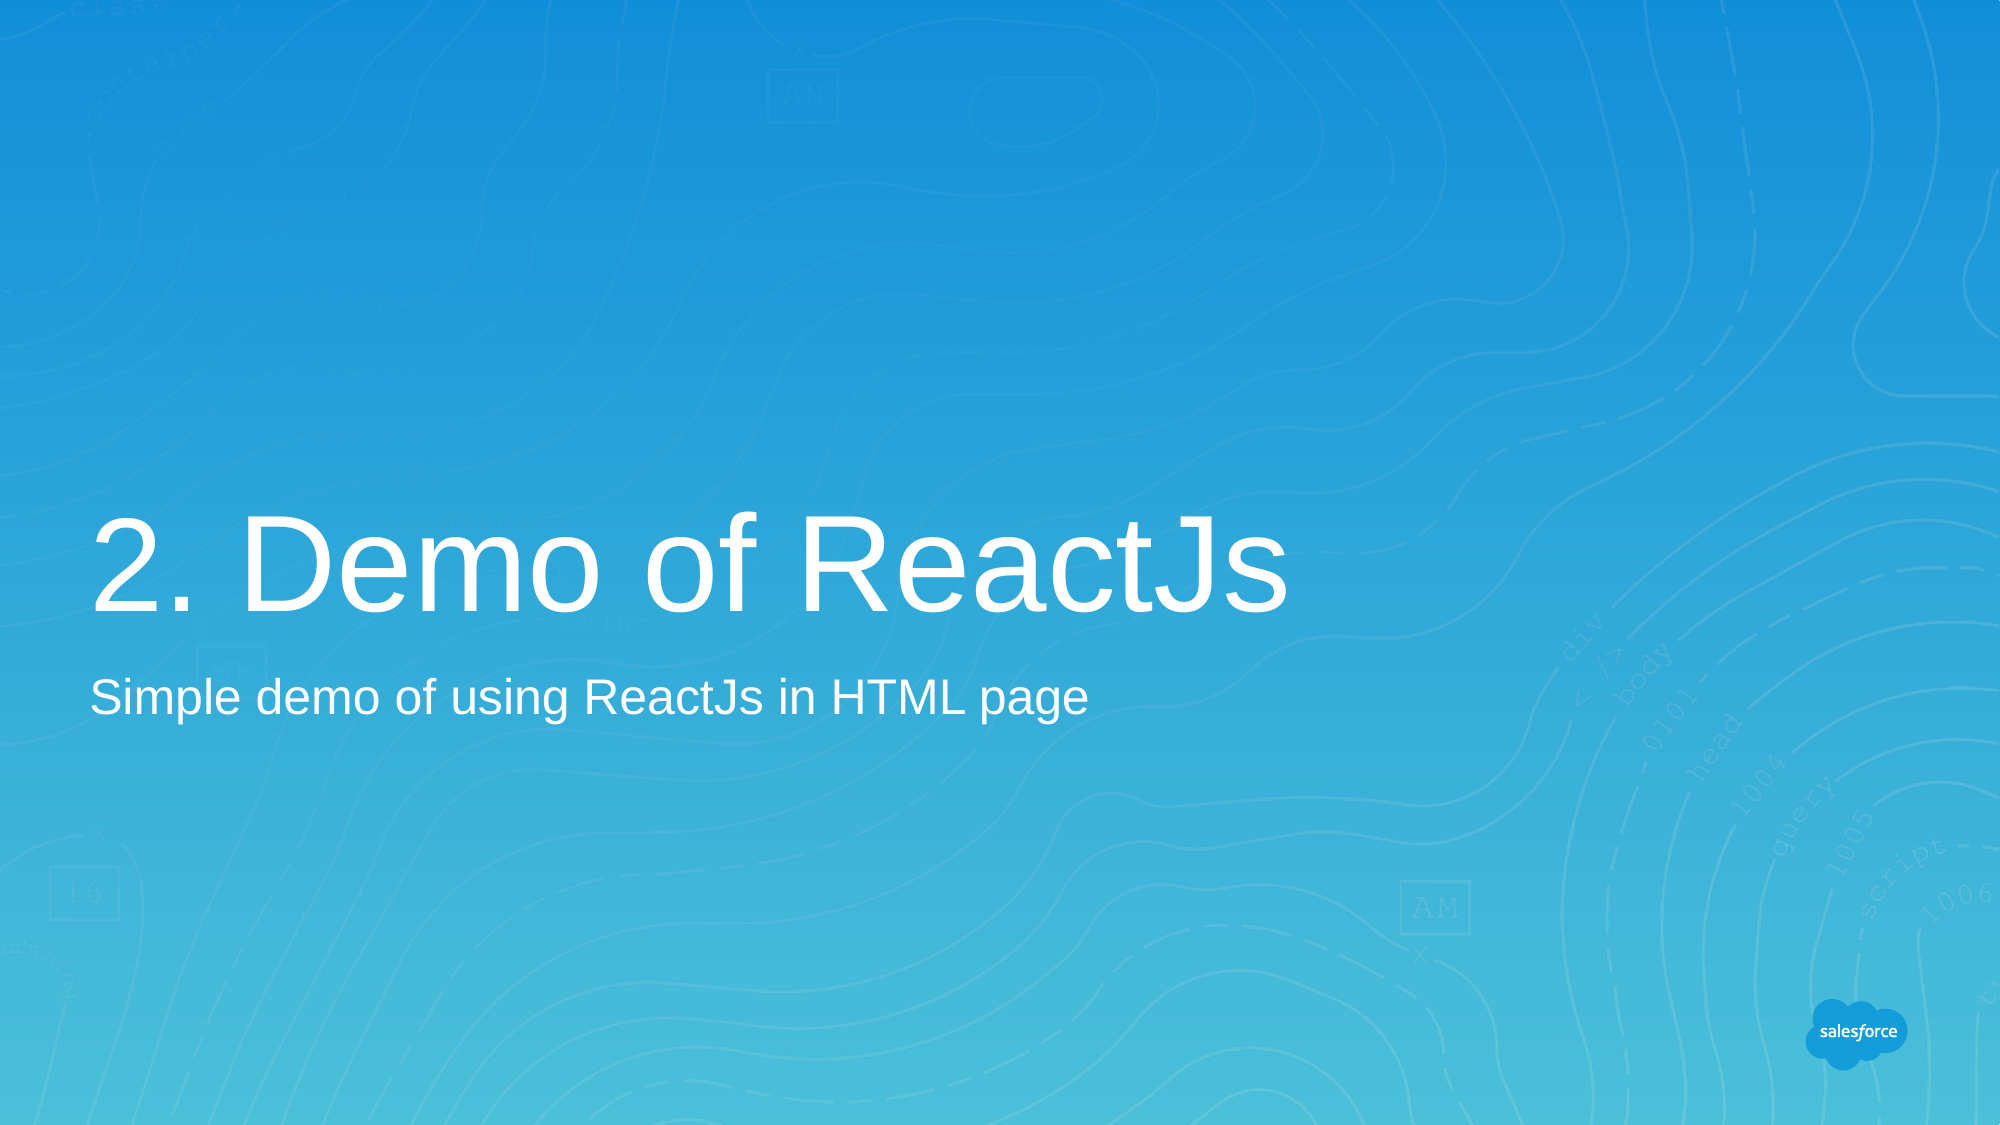

# 2. Demo of ReactJs
Simple demo of using ReactJs in HTML page